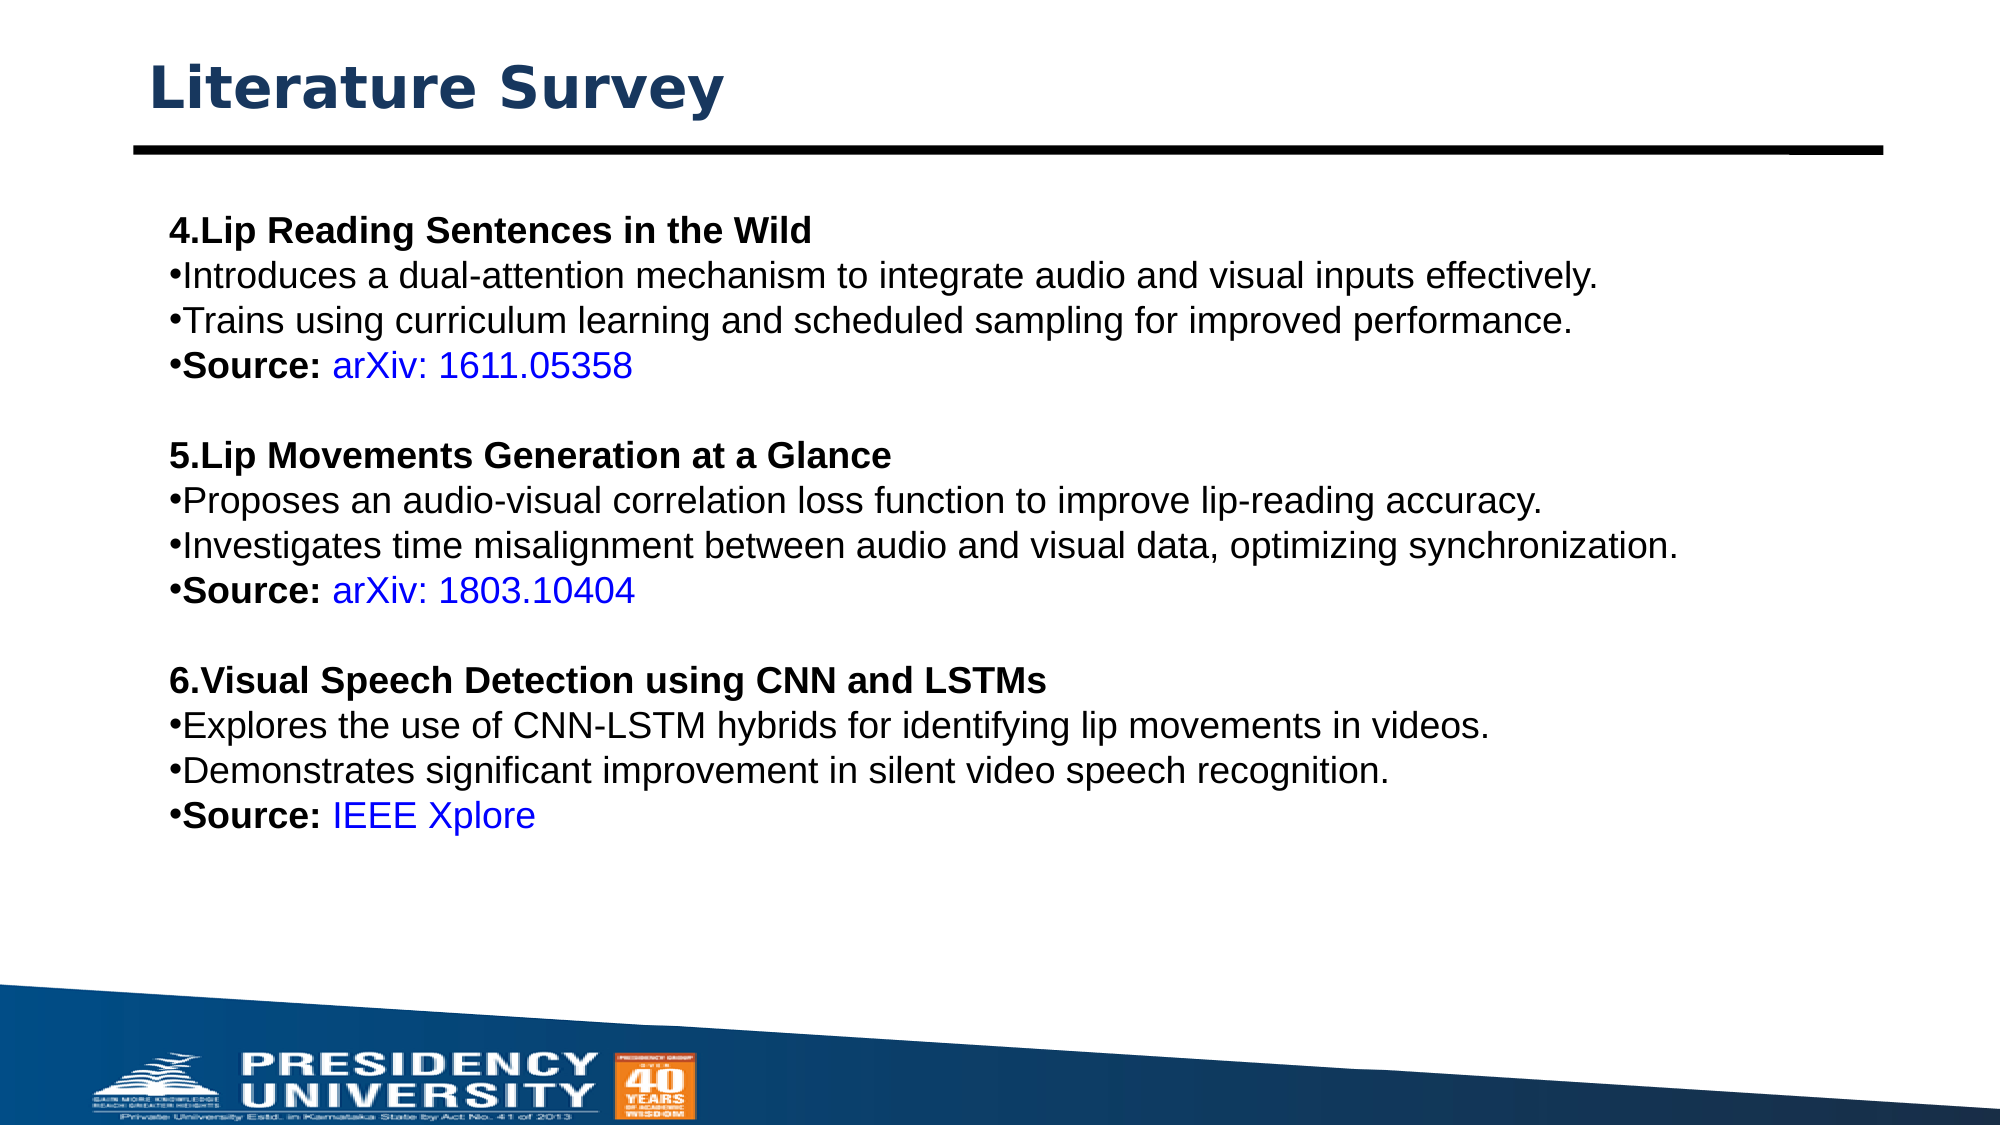

# Literature Survey
4.Lip Reading Sentences in the Wild
Introduces a dual-attention mechanism to integrate audio and visual inputs effectively.
Trains using curriculum learning and scheduled sampling for improved performance.
Source: arXiv: 1611.05358

5.Lip Movements Generation at a Glance
Proposes an audio-visual correlation loss function to improve lip-reading accuracy.
Investigates time misalignment between audio and visual data, optimizing synchronization.
Source: arXiv: 1803.10404

6.Visual Speech Detection using CNN and LSTMs
Explores the use of CNN-LSTM hybrids for identifying lip movements in videos.
Demonstrates significant improvement in silent video speech recognition.
Source: IEEE Xplore